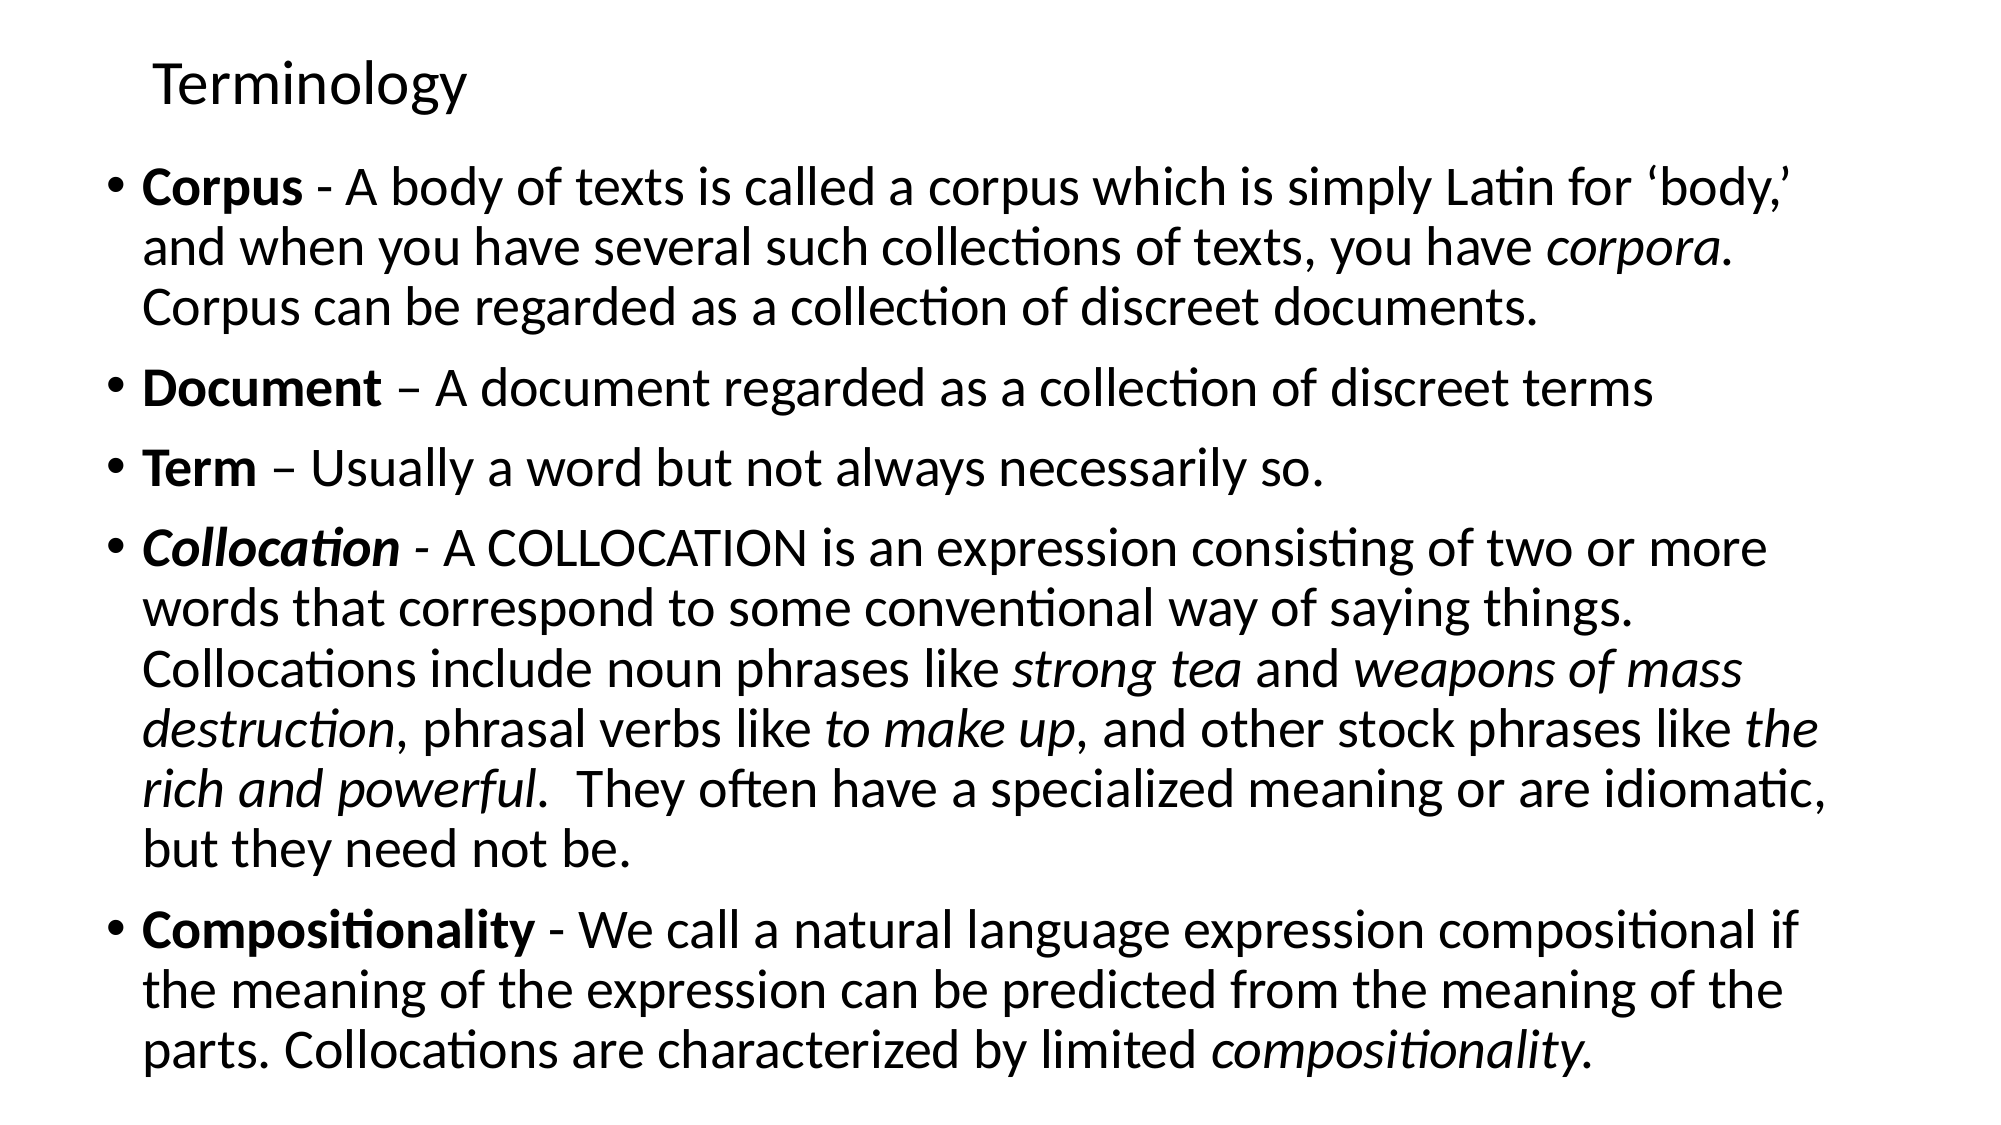

# Terminology
Corpus - A body of texts is called a corpus which is simply Latin for ‘body,’ and when you have several such collections of texts, you have corpora. Corpus can be regarded as a collection of discreet documents.
Document – A document regarded as a collection of discreet terms
Term – Usually a word but not always necessarily so.
Collocation - A COLLOCATION is an expression consisting of two or more words that correspond to some conventional way of saying things. Collocations include noun phrases like strong tea and weapons of mass destruction, phrasal verbs like to make up, and other stock phrases like the rich and powerful.  They often have a specialized meaning or are idiomatic, but they need not be.
Compositionality - We call a natural language expression compositional if the meaning of the expression can be predicted from the meaning of the parts. Collocations are characterized by limited compositionality.